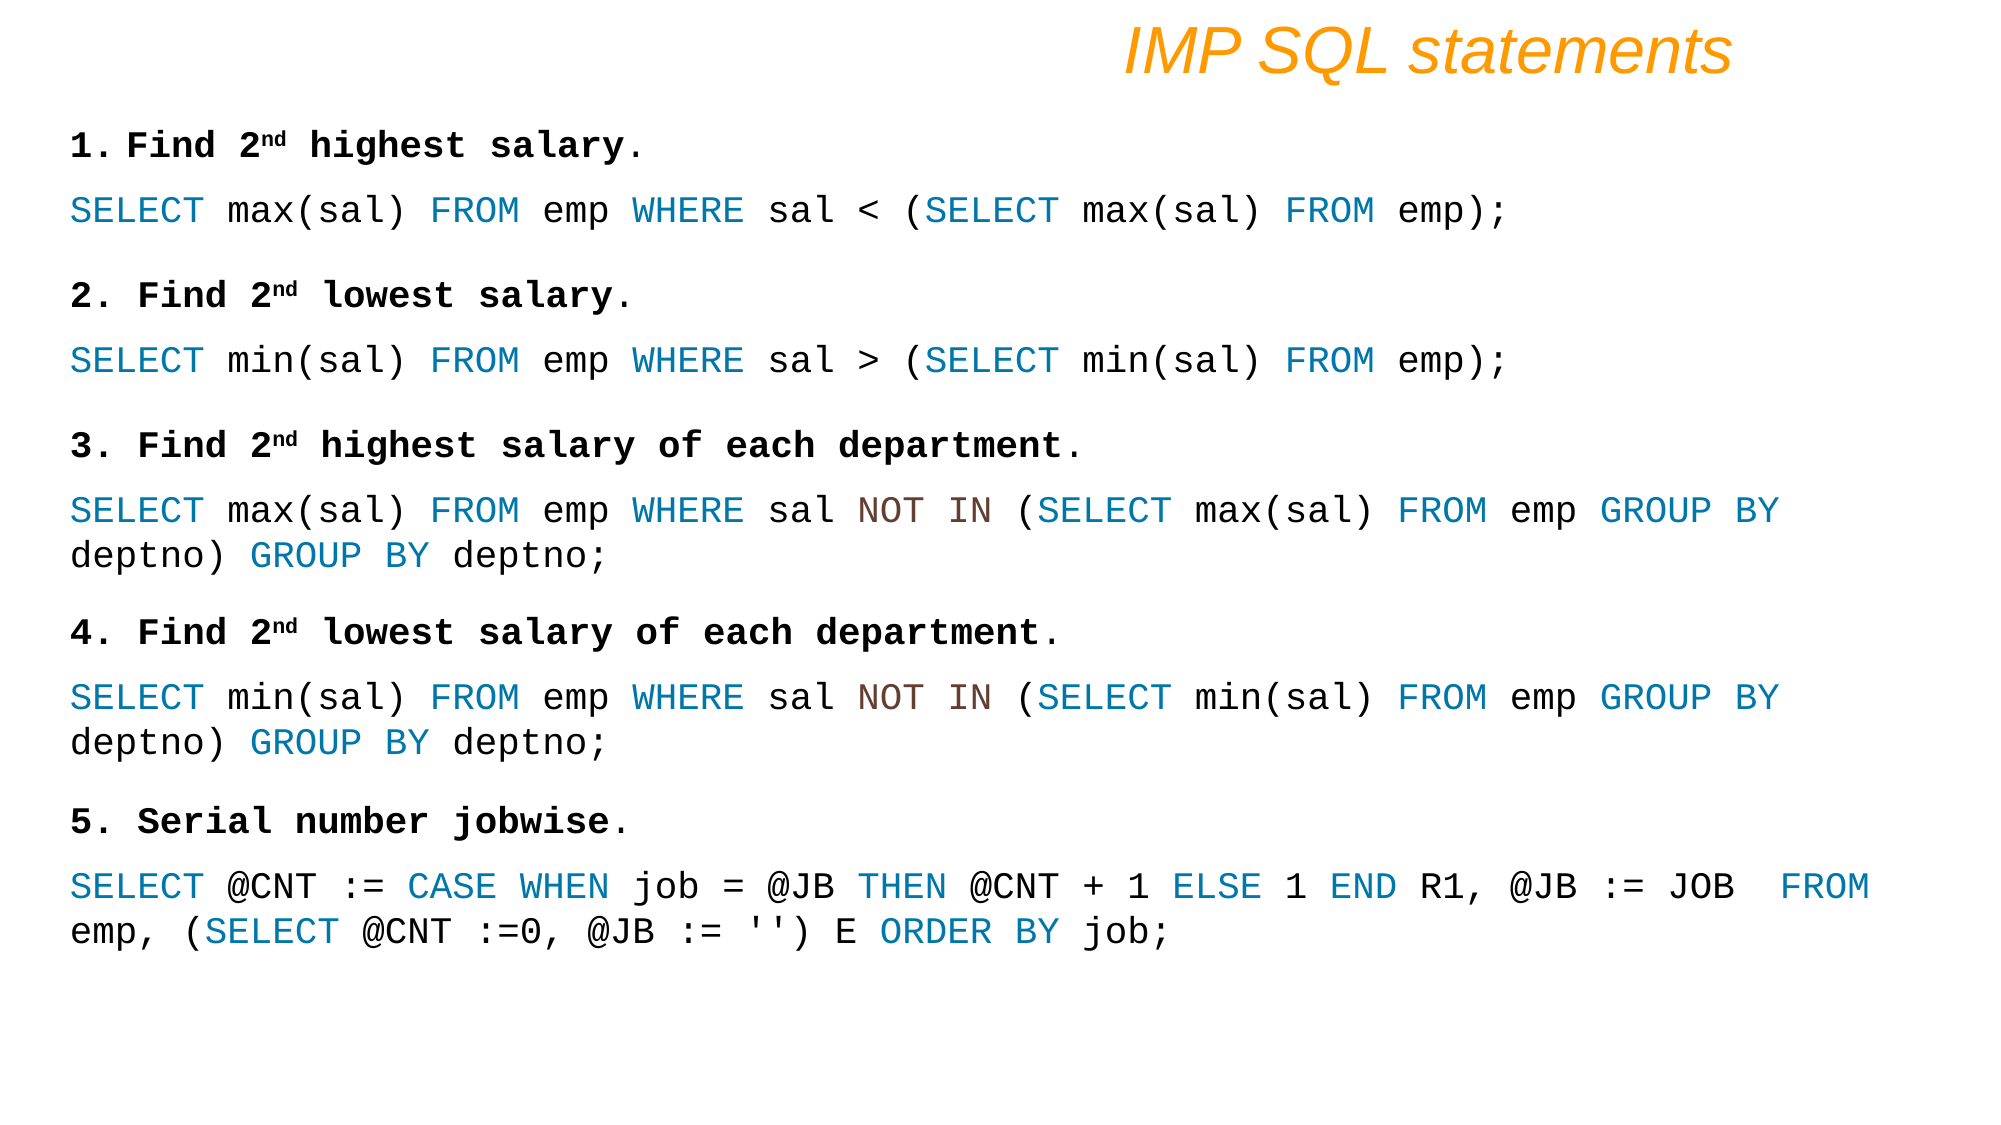

IMP SQL statements
Find 2nd highest salary.

SELECT max(sal) FROM emp WHERE sal < (SELECT max(sal) FROM emp);
2. Find 2nd lowest salary.

SELECT min(sal) FROM emp WHERE sal > (SELECT min(sal) FROM emp);
3. Find 2nd highest salary of each department.

SELECT max(sal) FROM emp WHERE sal NOT IN (SELECT max(sal) FROM emp GROUP BY deptno) GROUP BY deptno;
4. Find 2nd lowest salary of each department.

SELECT min(sal) FROM emp WHERE sal NOT IN (SELECT min(sal) FROM emp GROUP BY deptno) GROUP BY deptno;
5. Serial number jobwise.

SELECT @CNT := CASE WHEN job = @JB THEN @CNT + 1 ELSE 1 END R1, @JB := JOB  FROM emp, (SELECT @CNT :=0, @JB := '') E ORDER BY job;